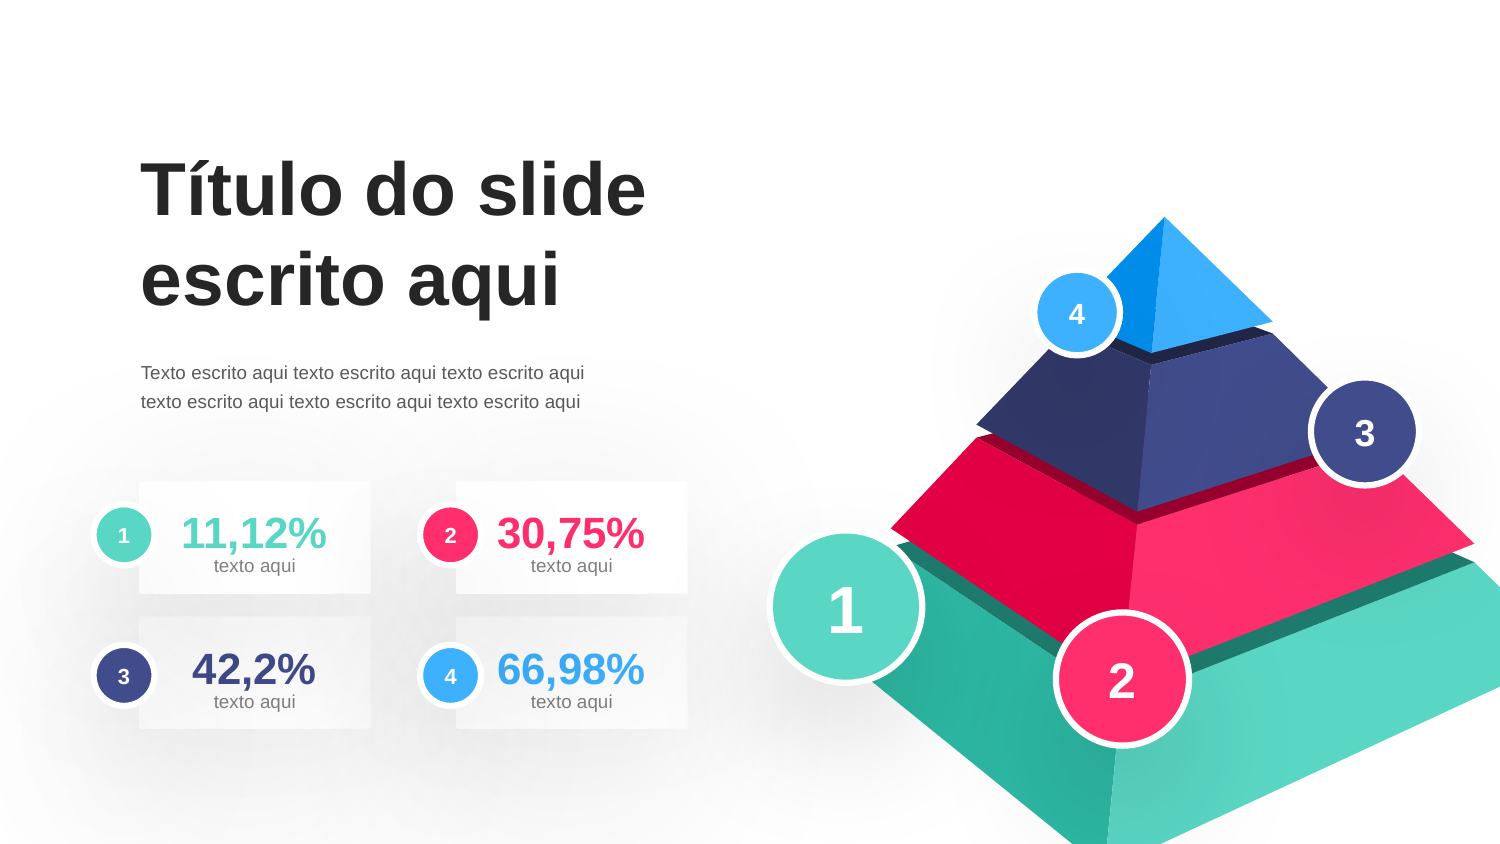

Título do slide escrito aqui

4

Texto escrito aqui texto escrito aqui texto escrito aqui texto escrito aqui texto escrito aqui texto escrito aqui
3

11,12%
texto aqui

30,75%
texto aqui
1
2
1
2

42,2%
texto aqui

66,98%
texto aqui
3
4